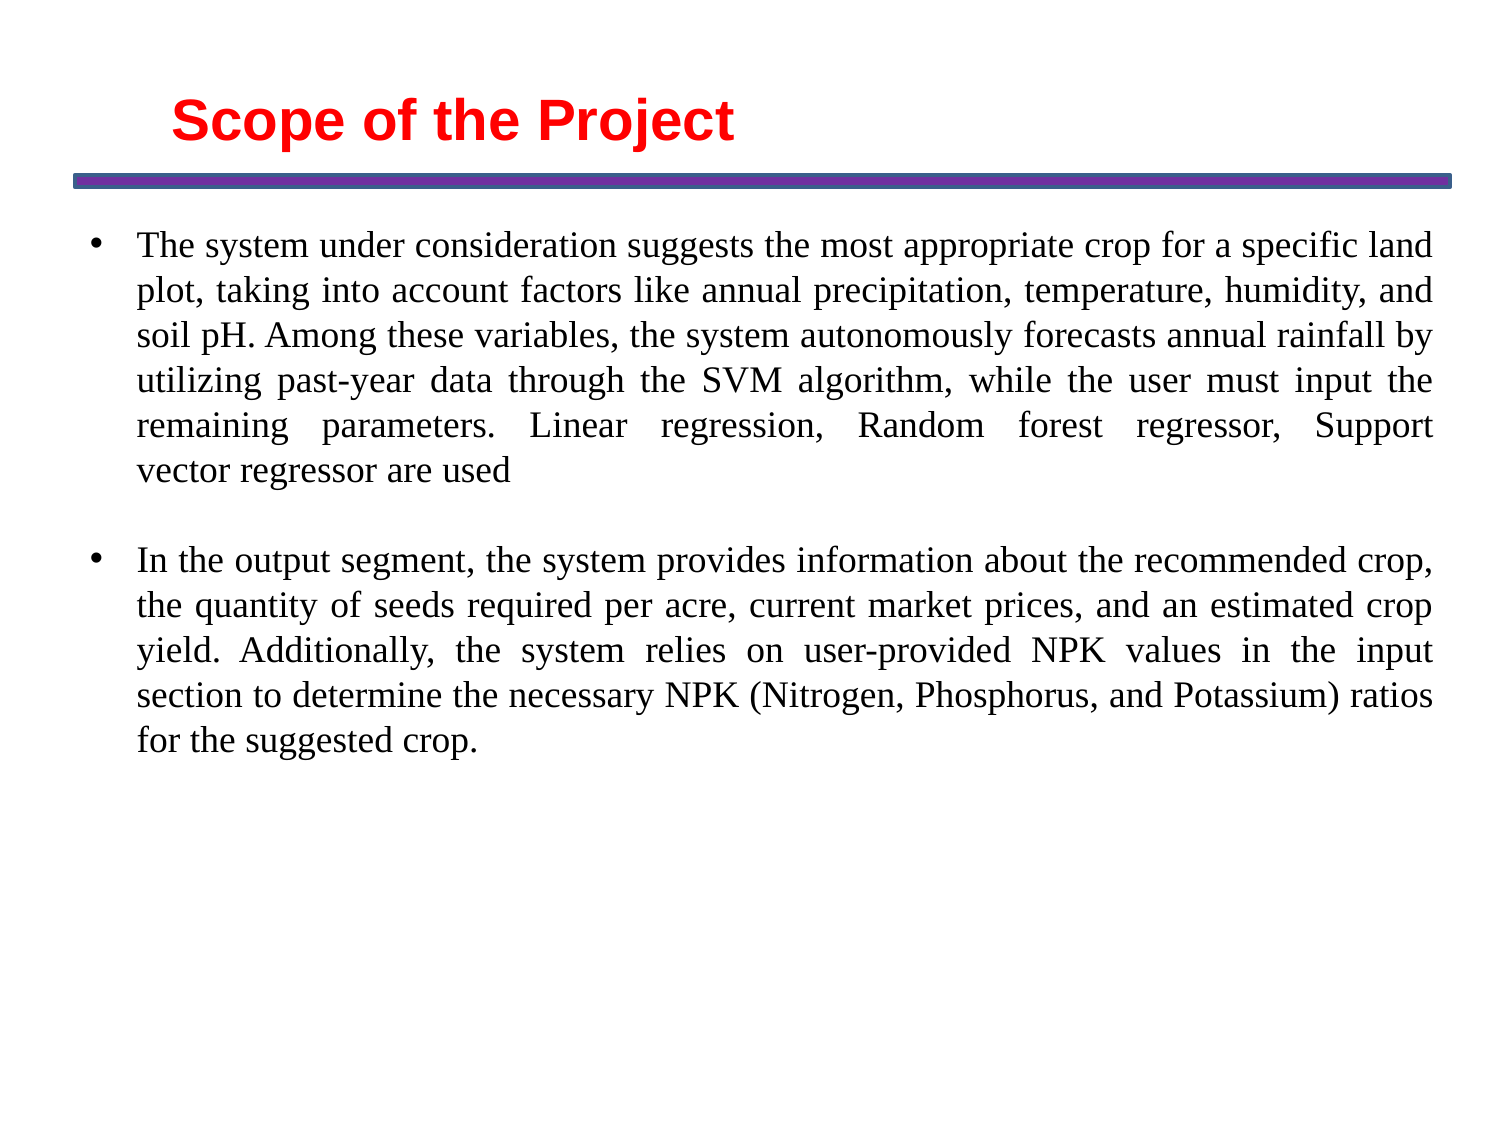

Scope of the Project

The system under consideration suggests the most appropriate crop for a specific land plot, taking into account factors like annual precipitation, temperature, humidity, and soil pH. Among these variables, the system autonomously forecasts annual rainfall by utilizing past-year data through the SVM algorithm, while the user must input the remaining parameters. Linear regression, Random forest regressor, Support vector regressor are used

In the output segment, the system provides information about the recommended crop, the quantity of seeds required per acre, current market prices, and an estimated crop yield. Additionally, the system relies on user-provided NPK values in the input section to determine the necessary NPK (Nitrogen, Phosphorus, and Potassium) ratios for the suggested crop.